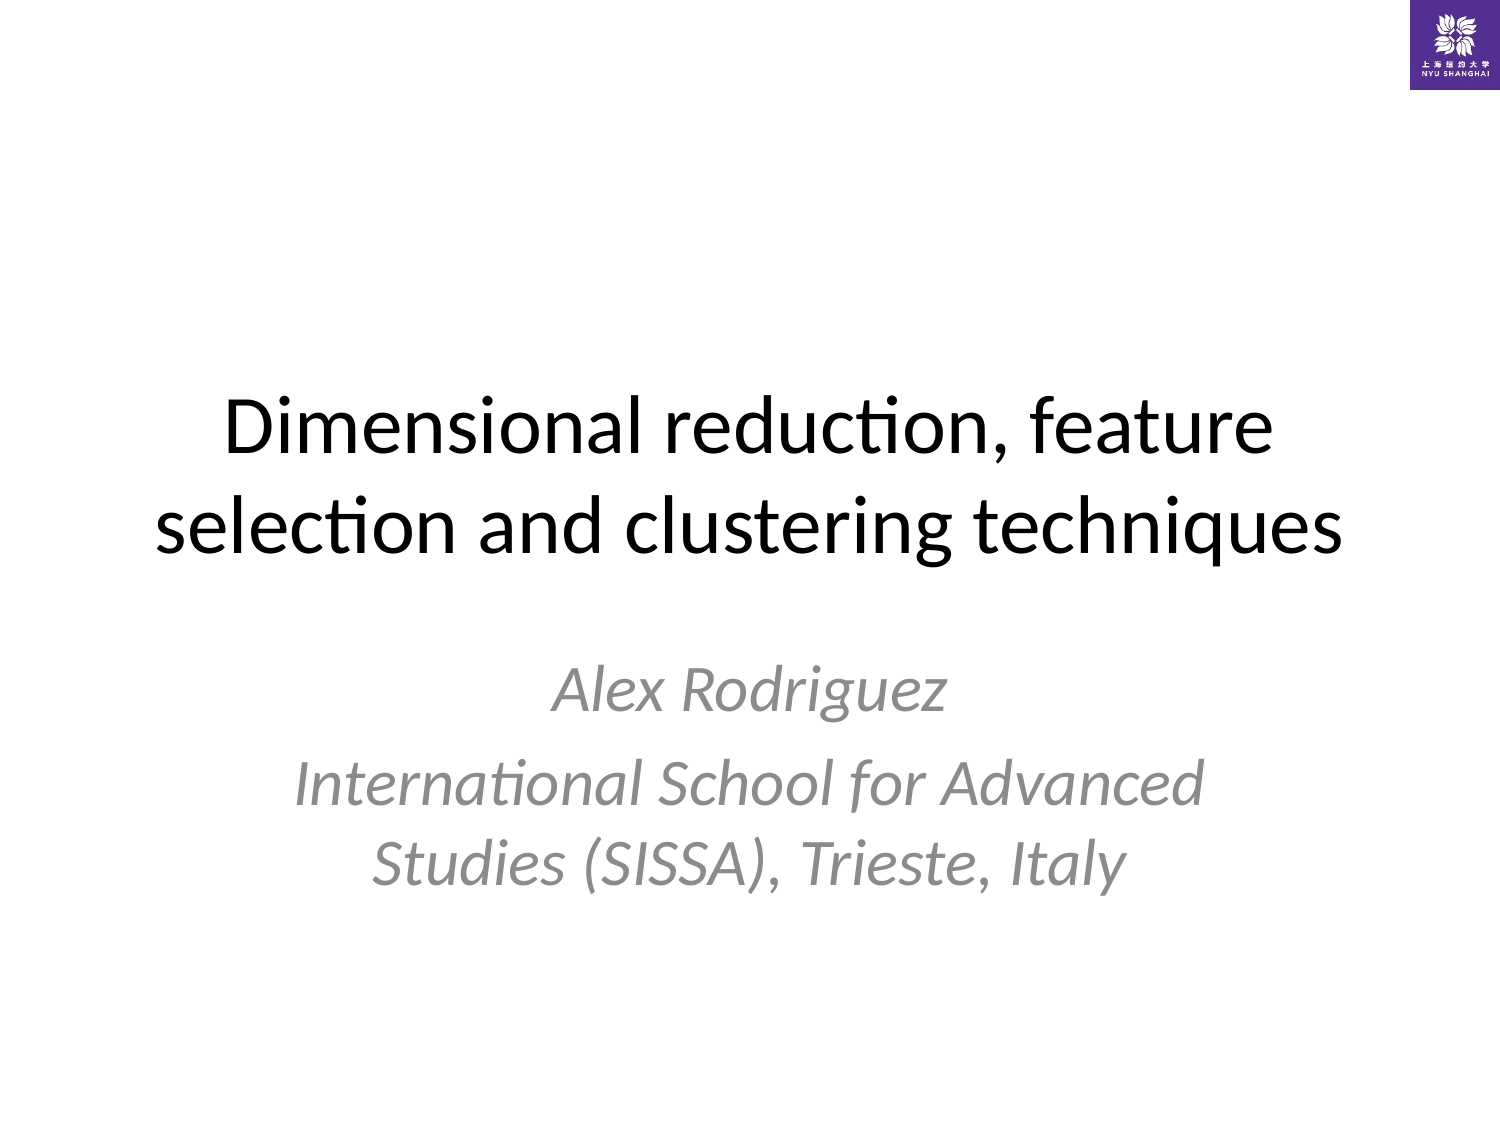

# Dimensional reduction, feature selection and clustering techniques
Alex Rodriguez
International School for Advanced Studies (SISSA), Trieste, Italy